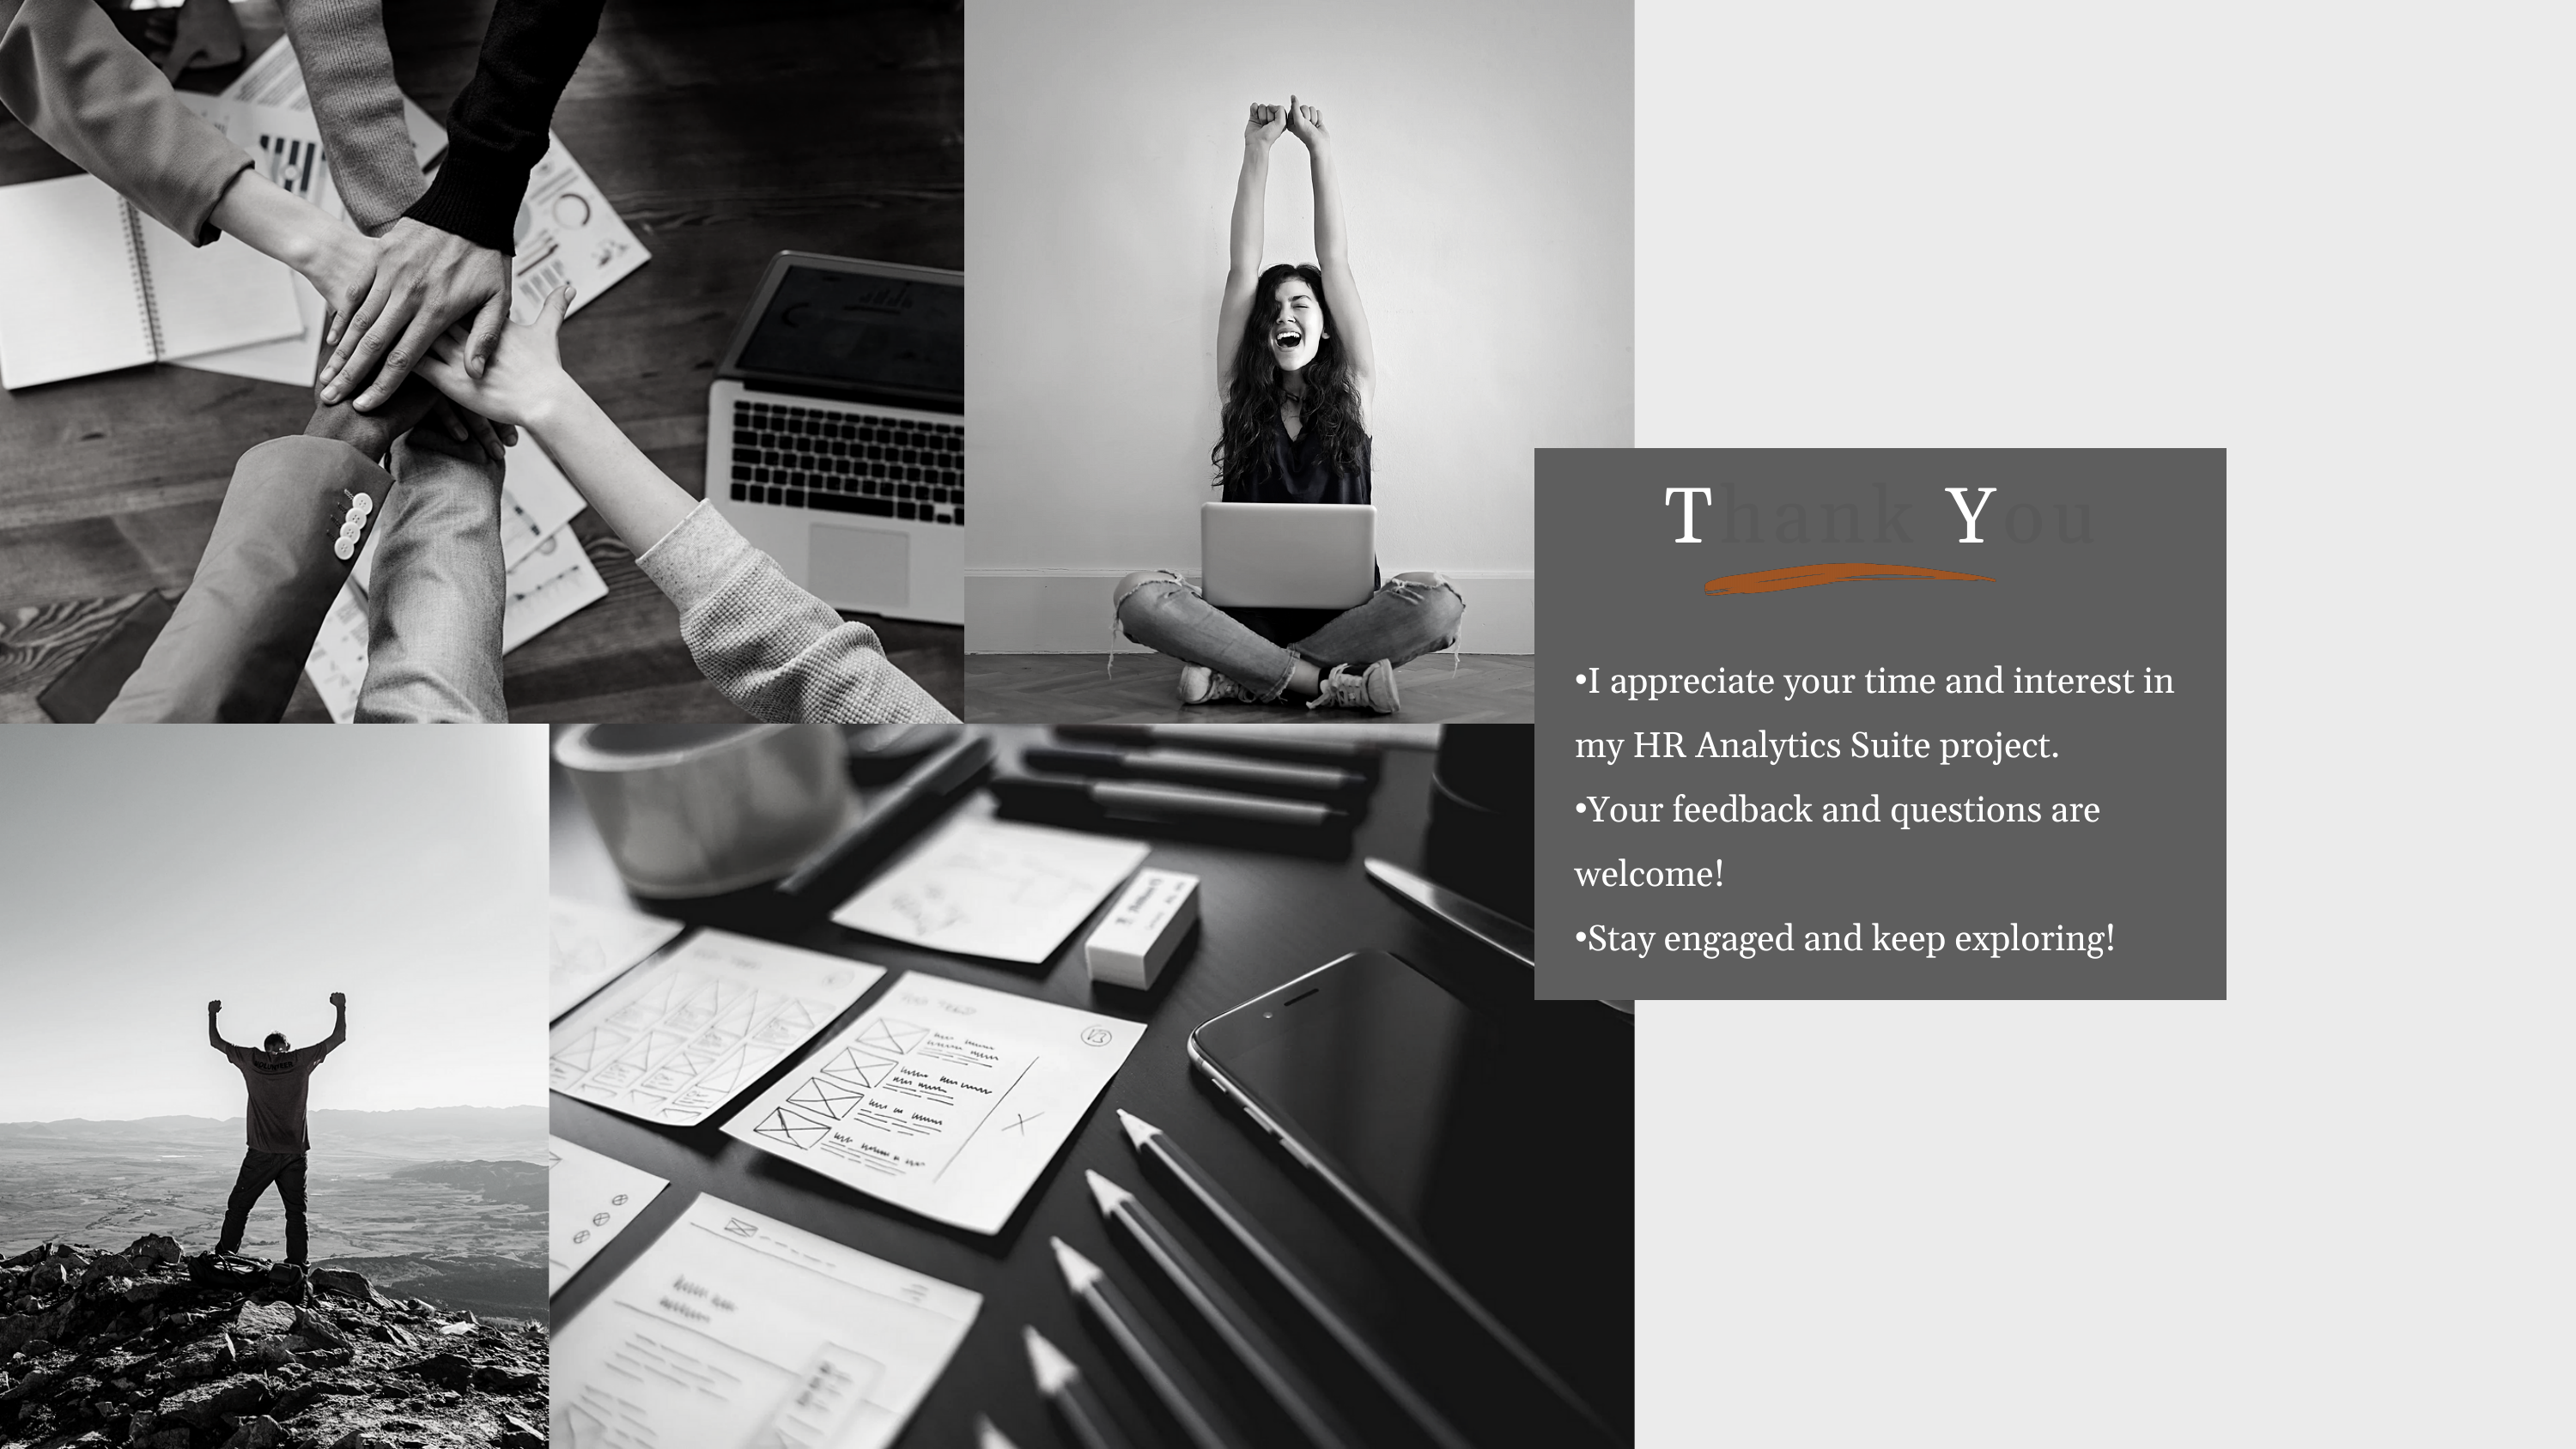

Thank You

I appreciate your time and interest in my HR Analytics Suite project.
Your feedback and questions are welcome!
Stay engaged and keep exploring!